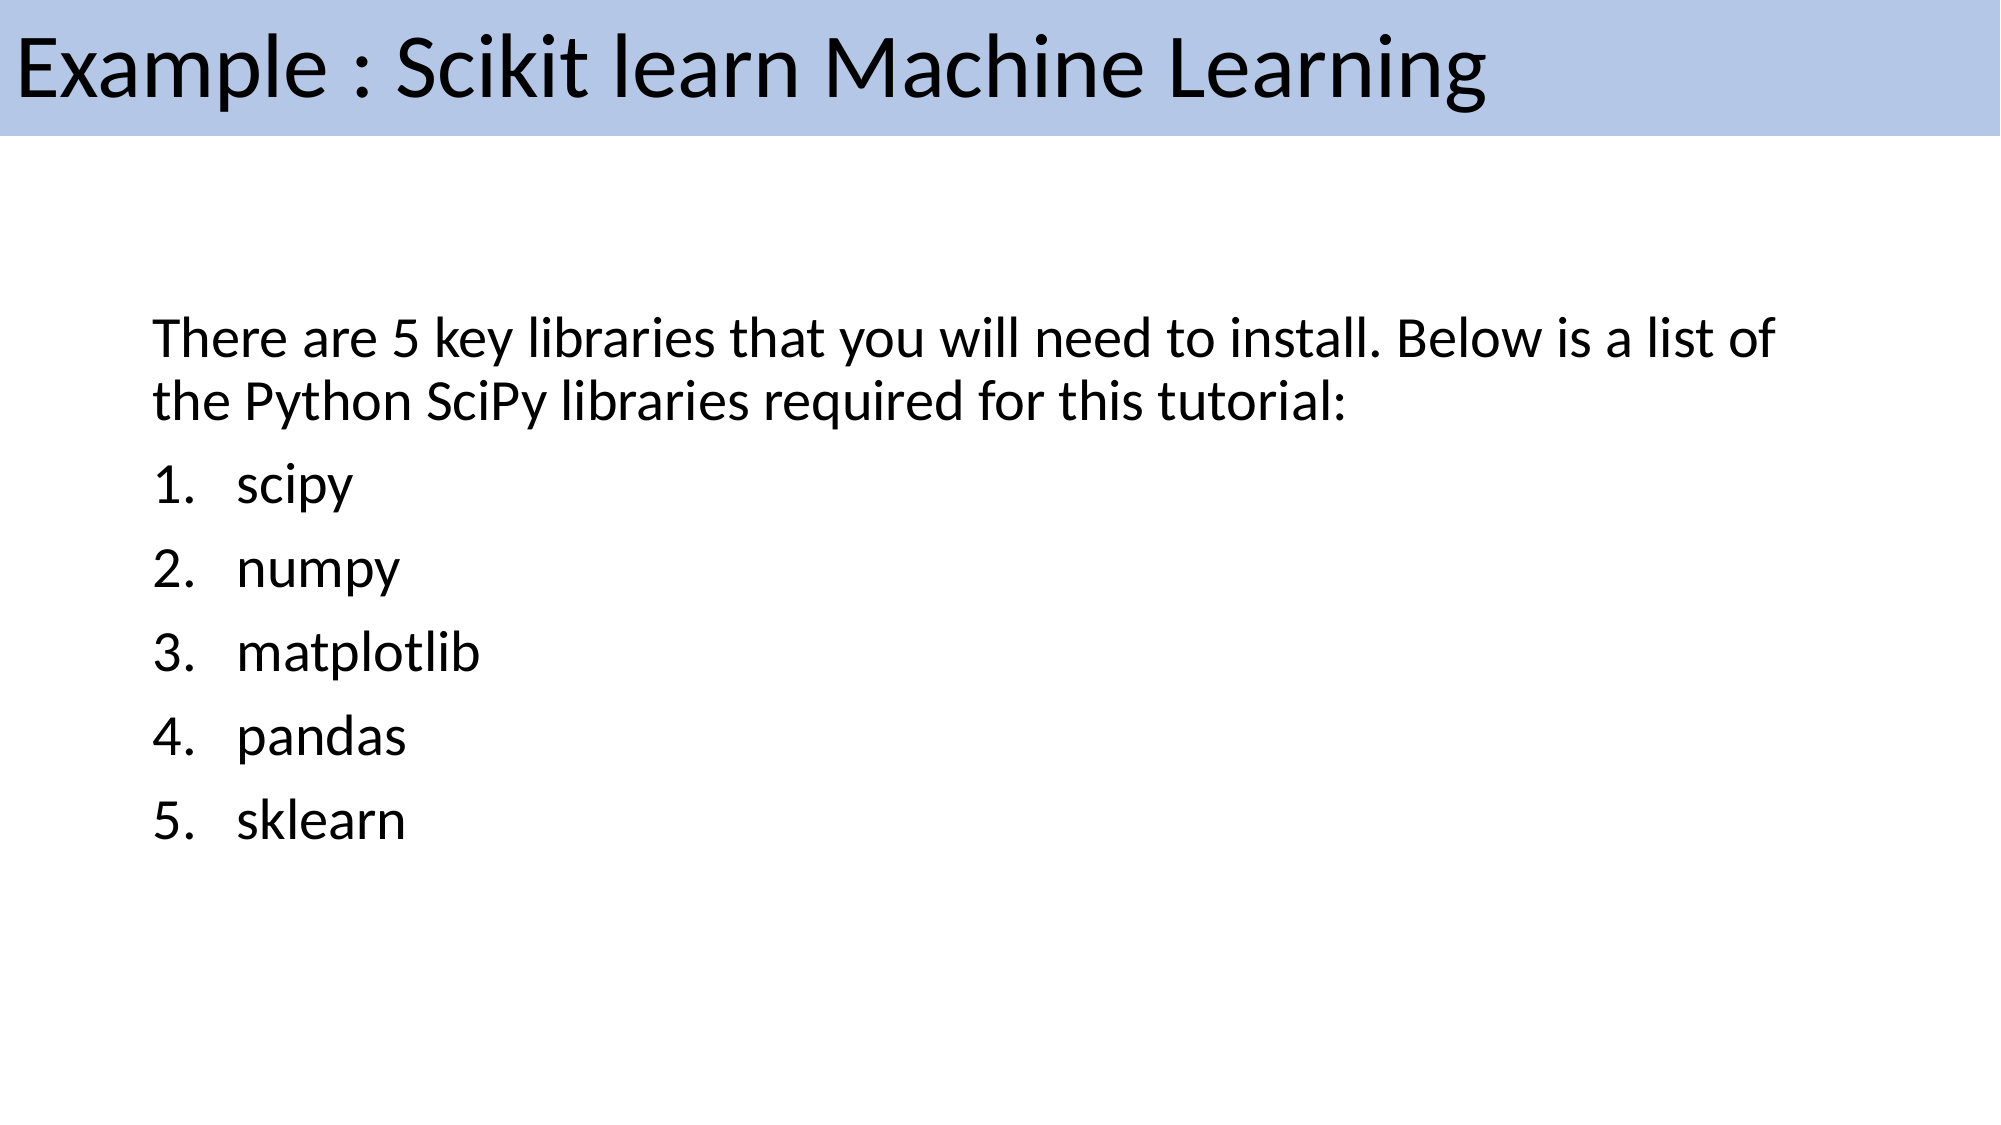

# Example : Scikit learn Machine Learning
There are 5 key libraries that you will need to install. Below is a list of the Python SciPy libraries required for this tutorial:
scipy
numpy
matplotlib
pandas
sklearn